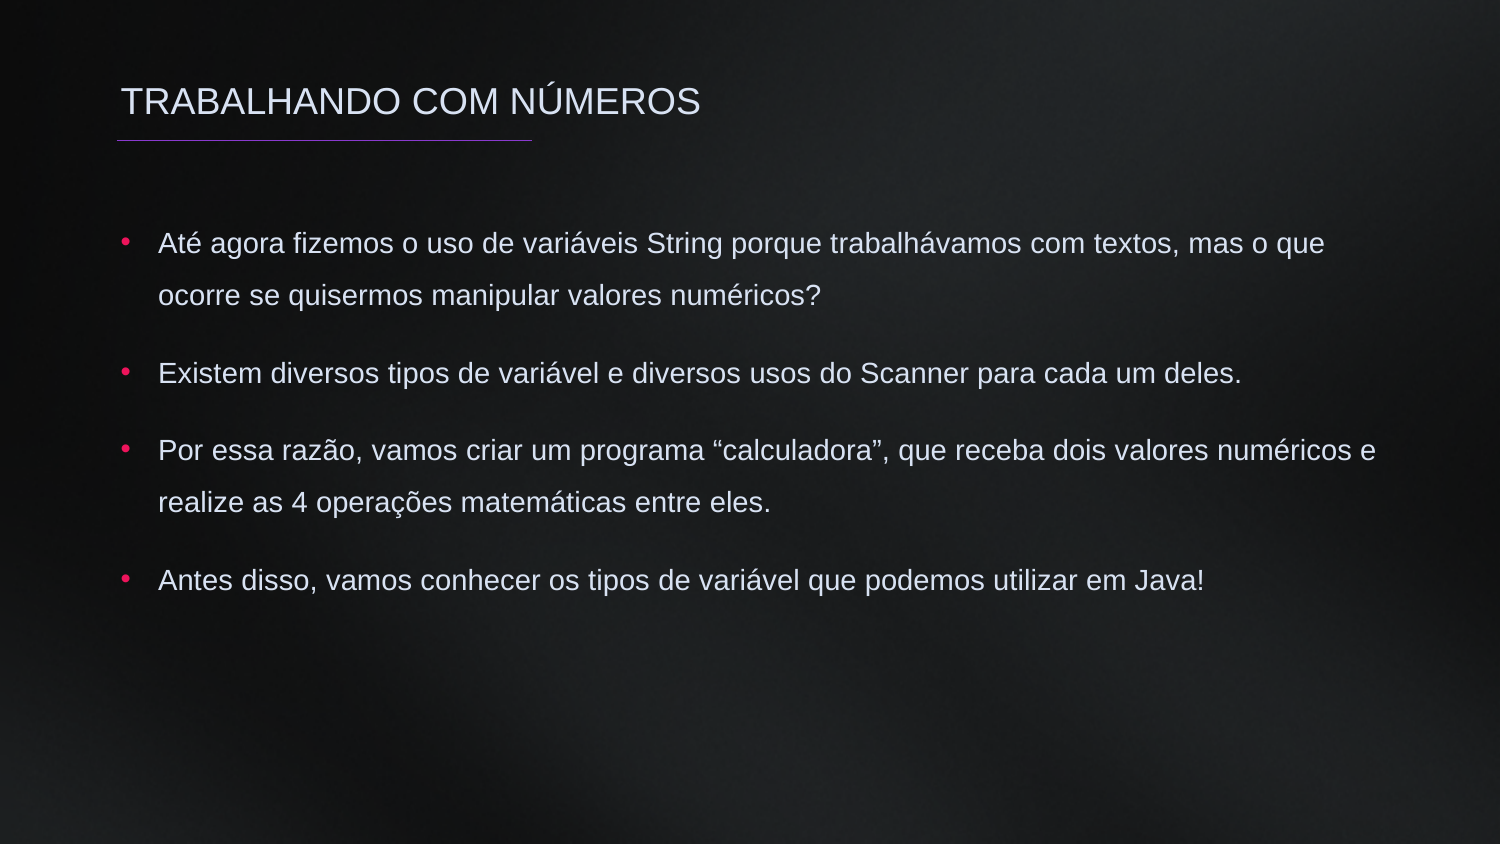

TRABALHANDO COM NÚMEROS
Até agora fizemos o uso de variáveis String porque trabalhávamos com textos, mas o que ocorre se quisermos manipular valores numéricos?
Existem diversos tipos de variável e diversos usos do Scanner para cada um deles.
Por essa razão, vamos criar um programa “calculadora”, que receba dois valores numéricos e realize as 4 operações matemáticas entre eles.
Antes disso, vamos conhecer os tipos de variável que podemos utilizar em Java!